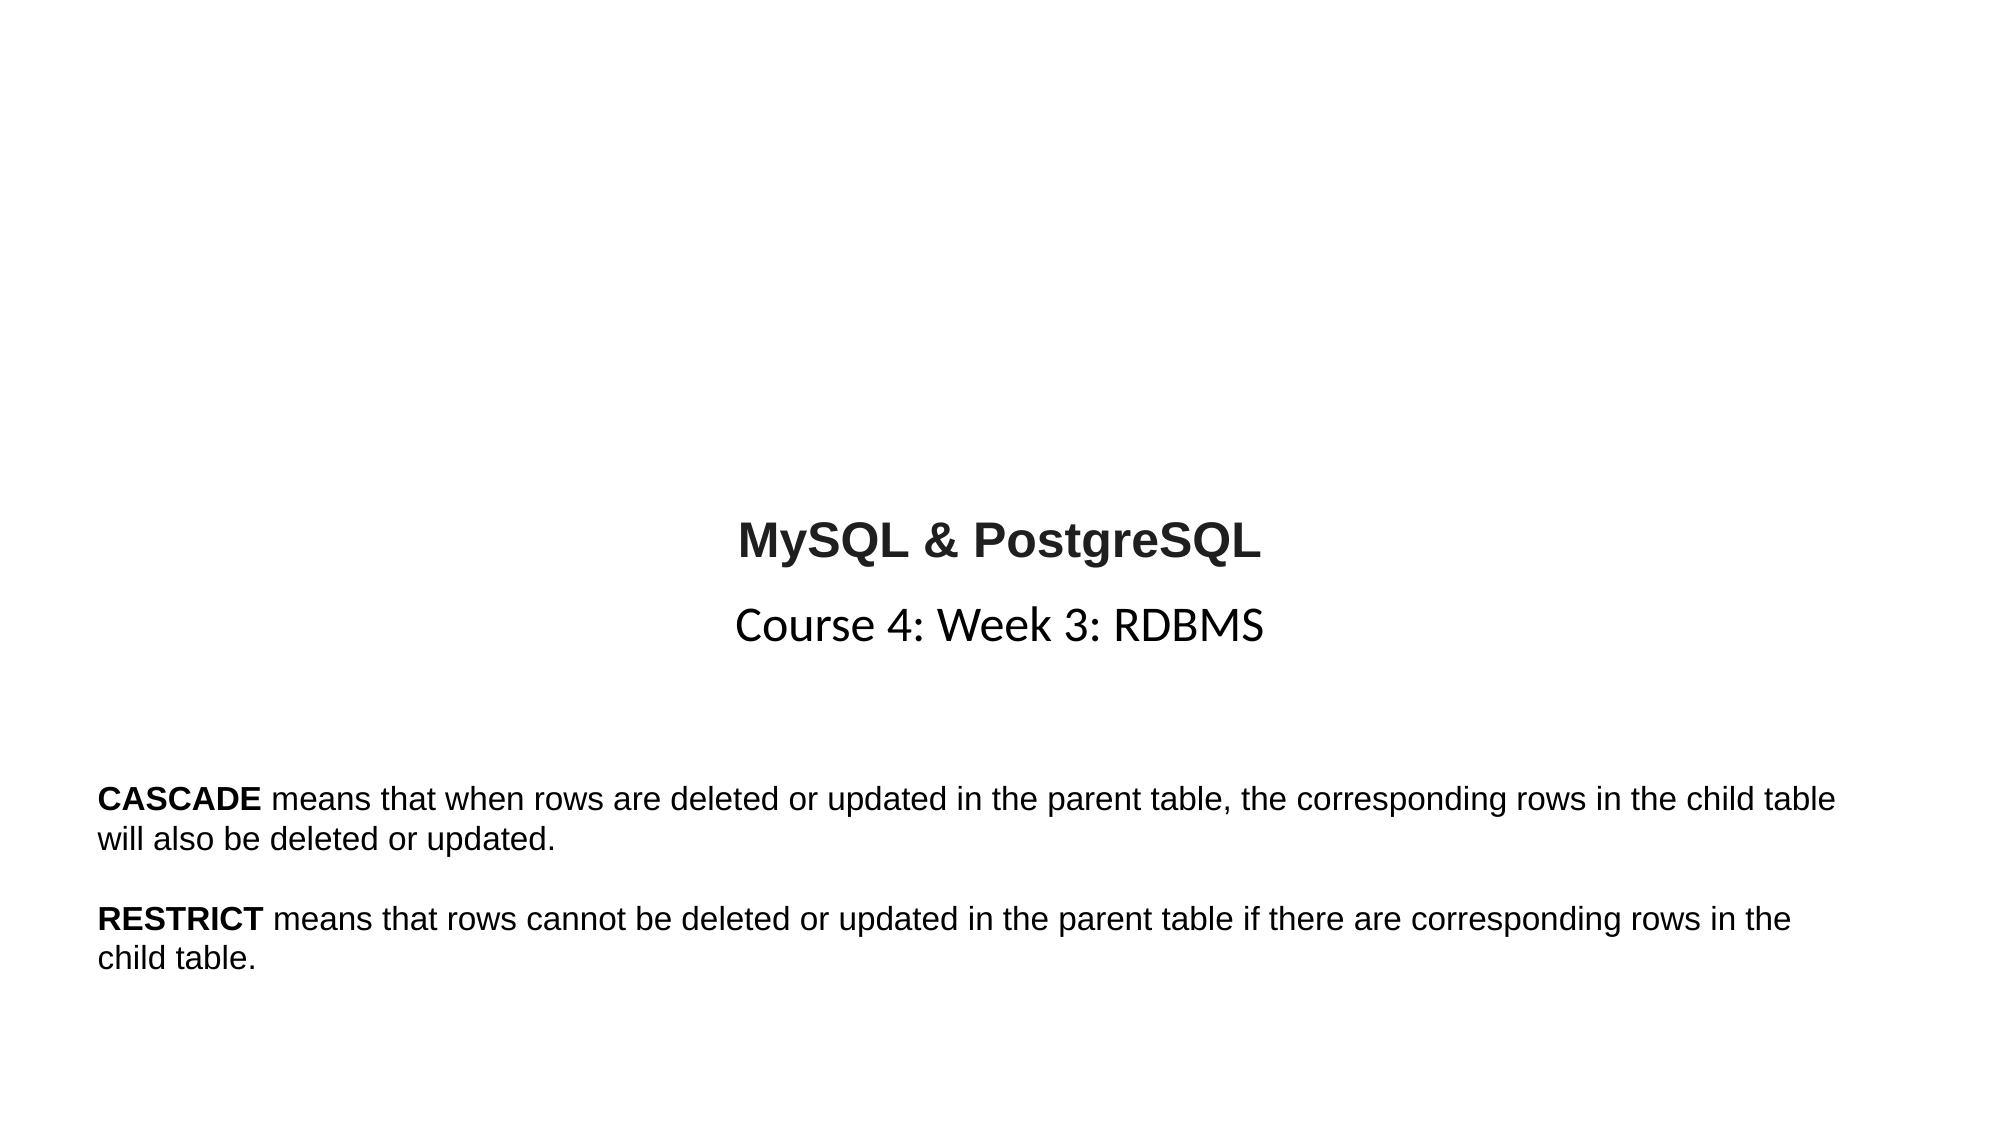

# MySQL & PostgreSQL
Course 4: Week 3: RDBMS
CASCADE means that when rows are deleted or updated in the parent table, the corresponding rows in the child table will also be deleted or updated.

RESTRICT means that rows cannot be deleted or updated in the parent table if there are corresponding rows in the child table.